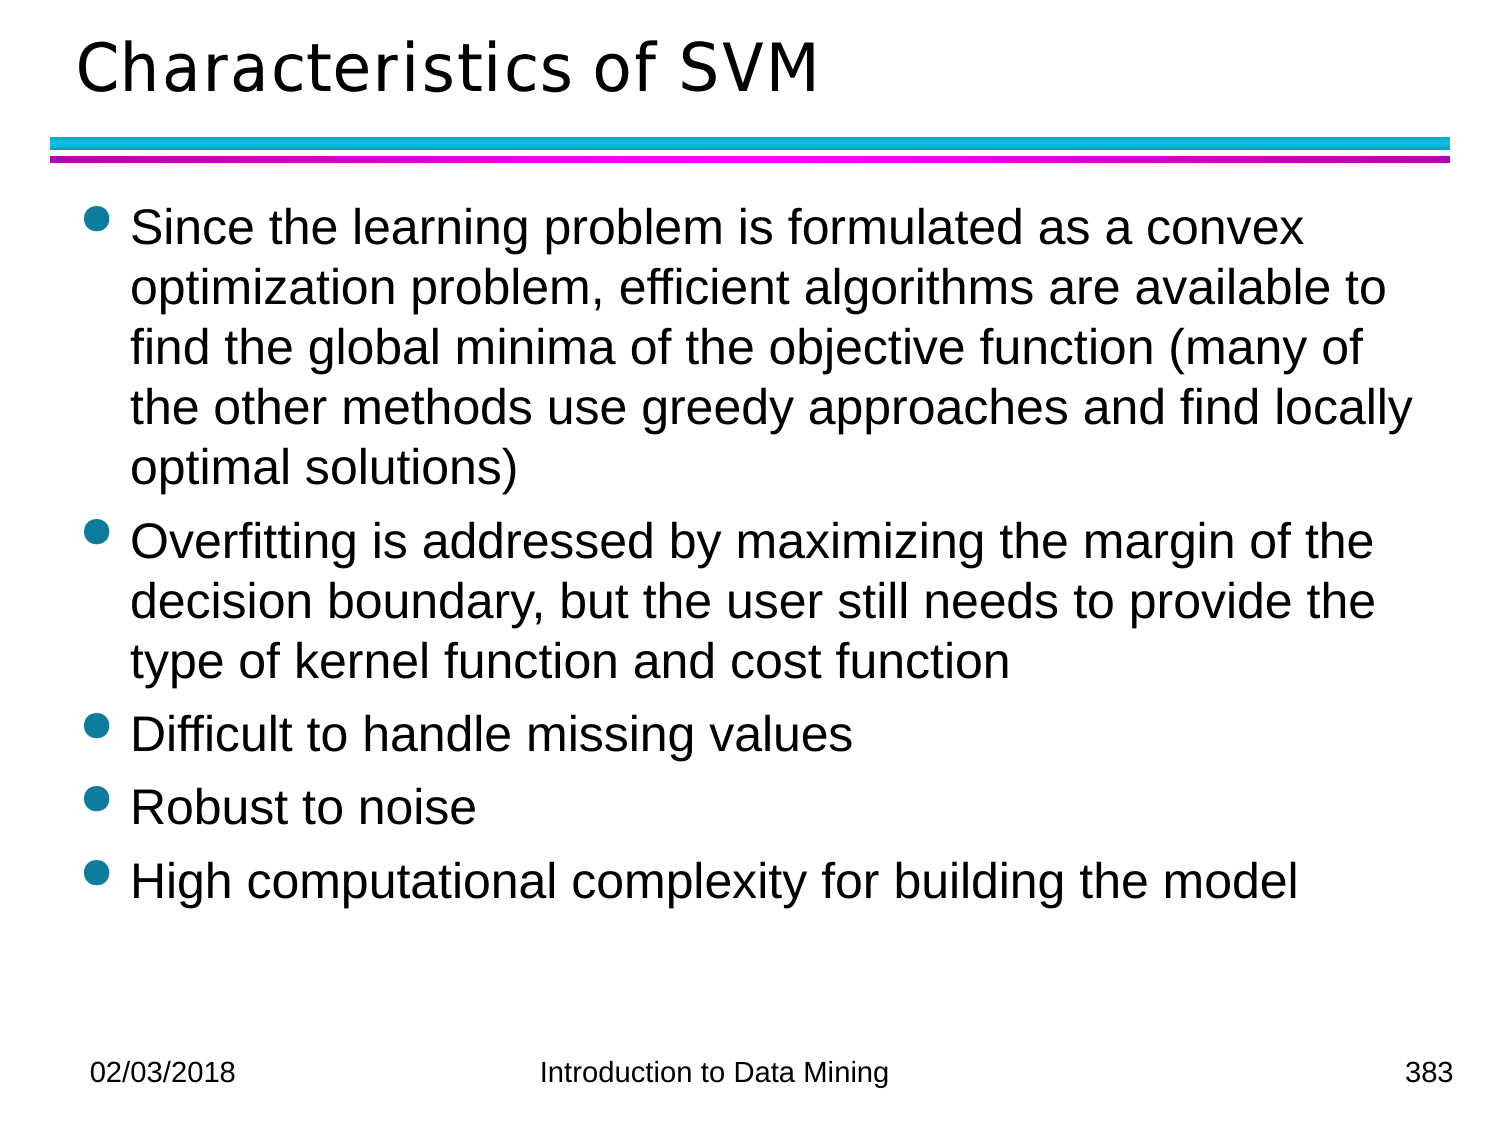

# Characteristics of SVM
Since the learning problem is formulated as a convex optimization problem, efficient algorithms are available to find the global minima of the objective function (many of the other methods use greedy approaches and find locally optimal solutions)
Overfitting is addressed by maximizing the margin of the decision boundary, but the user still needs to provide the type of kernel function and cost function
Difficult to handle missing values
Robust to noise
High computational complexity for building the model